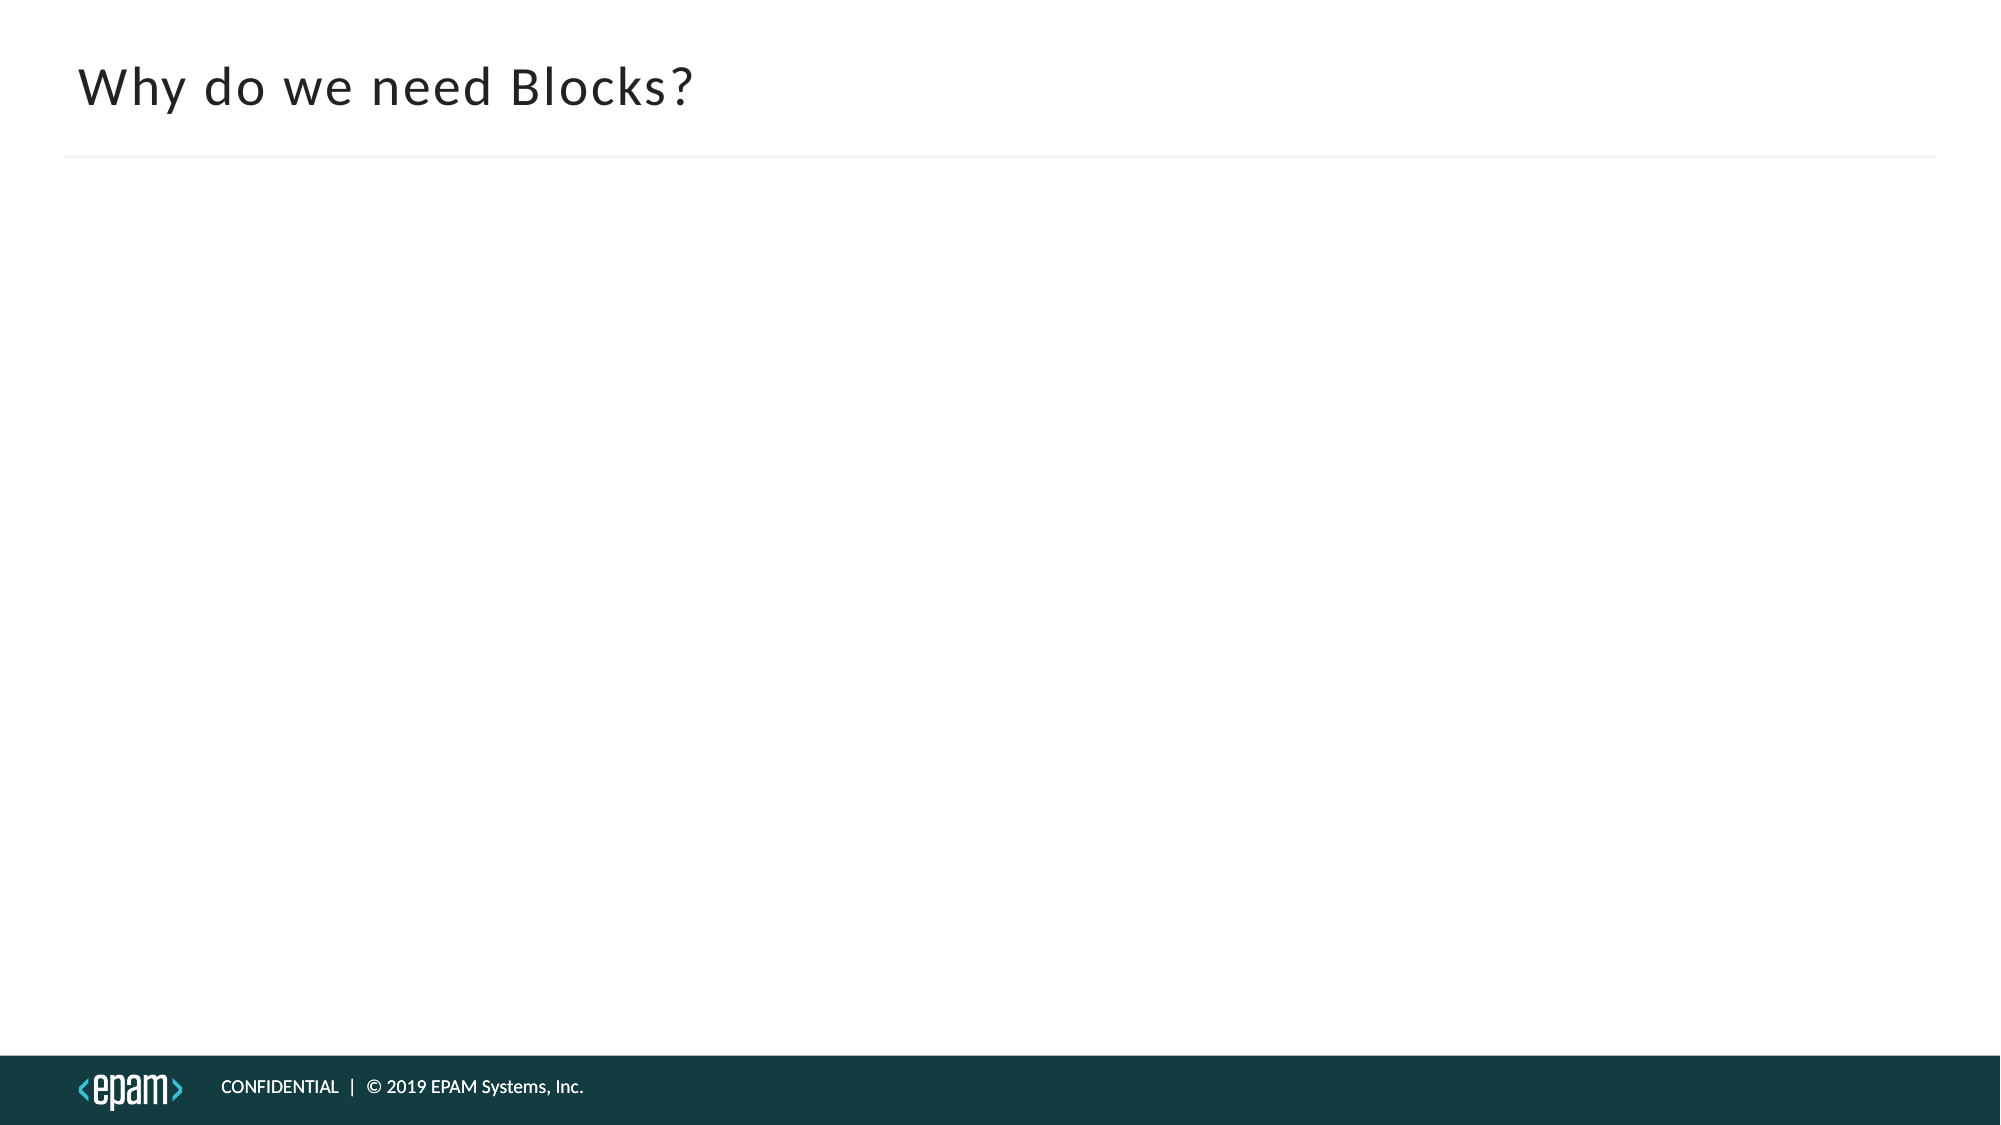

# Why do we need Blocks?
CONFIDENTIAL  |  © 2019 EPAM Systems, Inc.